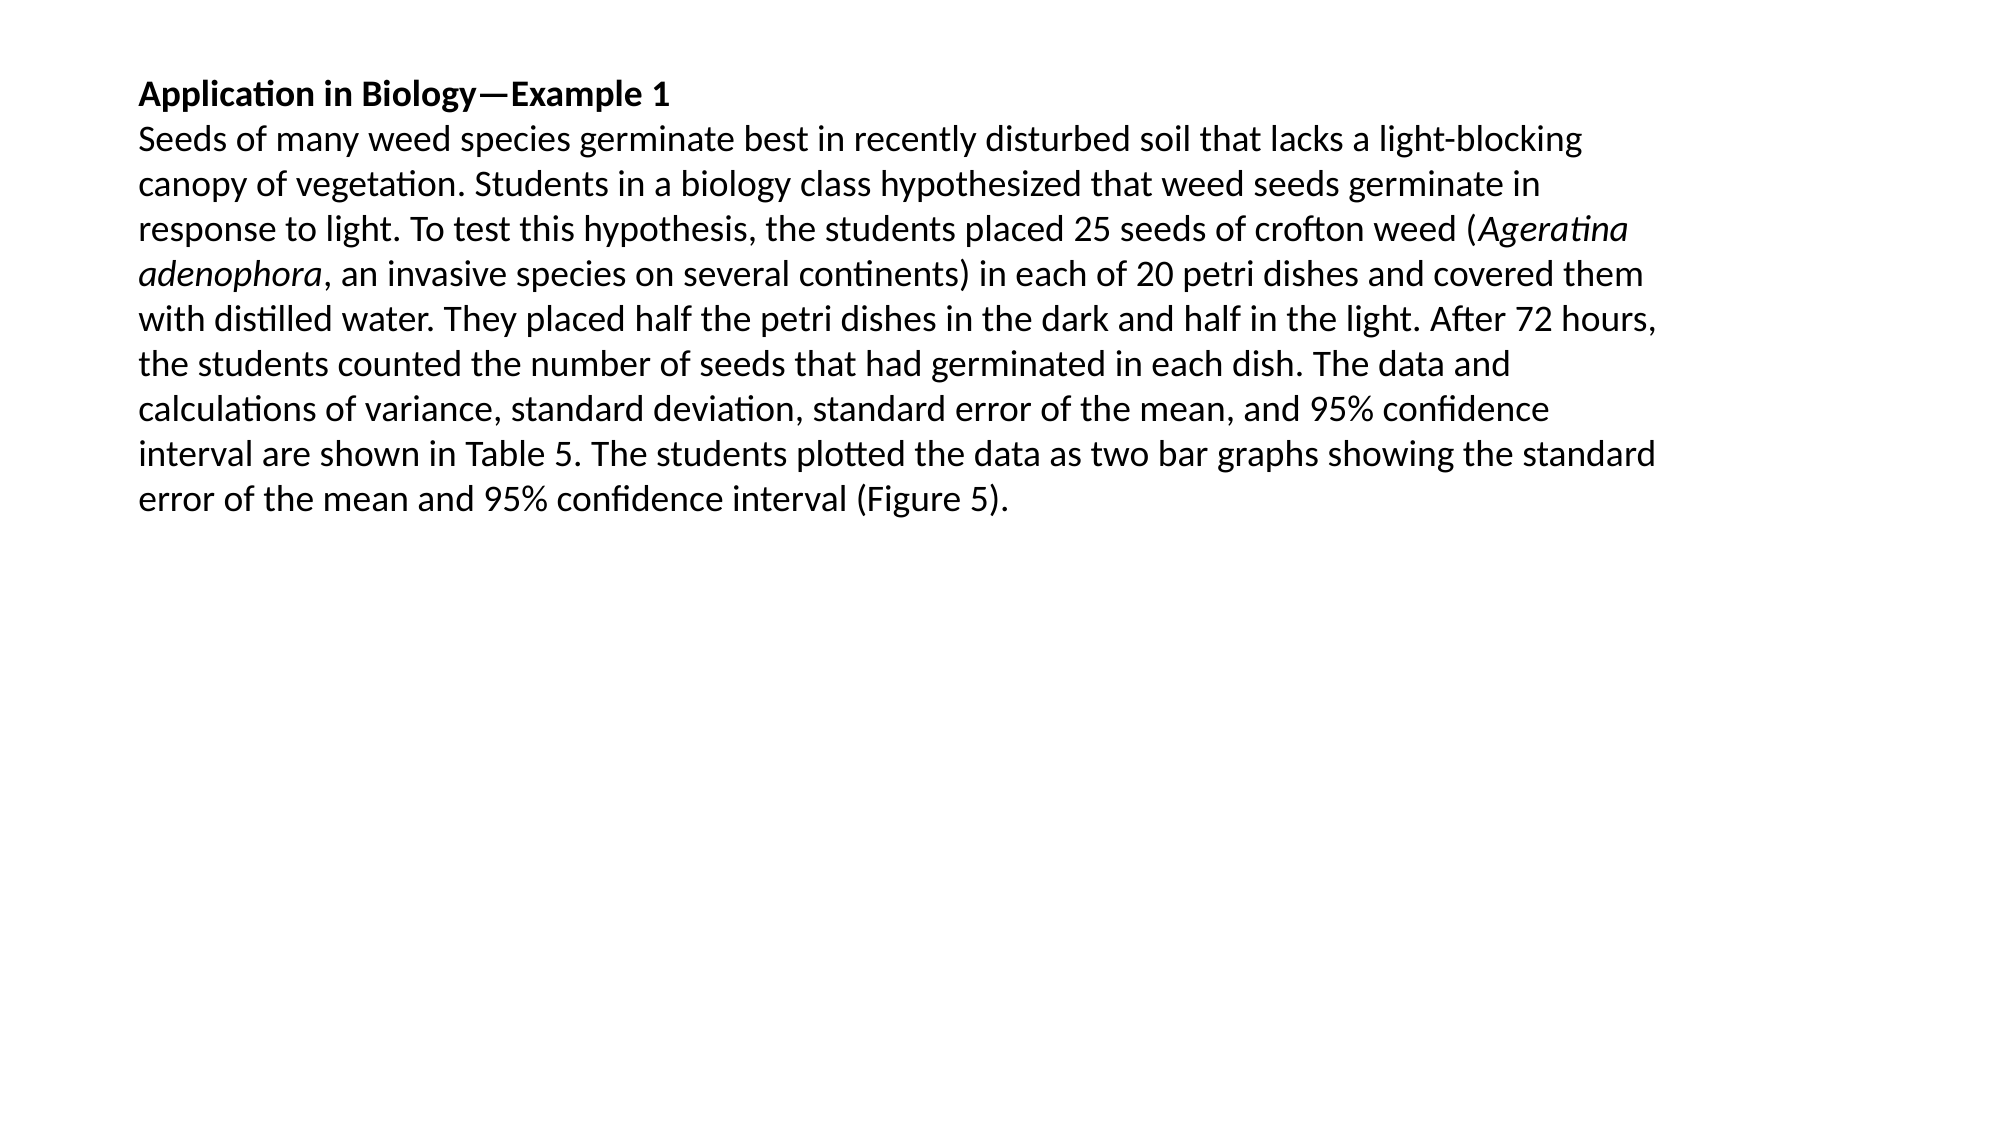

Application in Biology—Example 1
Seeds of many weed species germinate best in recently disturbed soil that lacks a light-blocking canopy of vegetation. Students in a biology class hypothesized that weed seeds germinate in response to light. To test this hypothesis, the students placed 25 seeds of crofton weed (Ageratina adenophora, an invasive species on several continents) in each of 20 petri dishes and covered them with distilled water. They placed half the petri dishes in the dark and half in the light. After 72 hours, the students counted the number of seeds that had germinated in each dish. The data and calculations of variance, standard deviation, standard error of the mean, and 95% confidence interval are shown in Table 5. The students plotted the data as two bar graphs showing the standard error of the mean and 95% confidence interval (Figure 5).